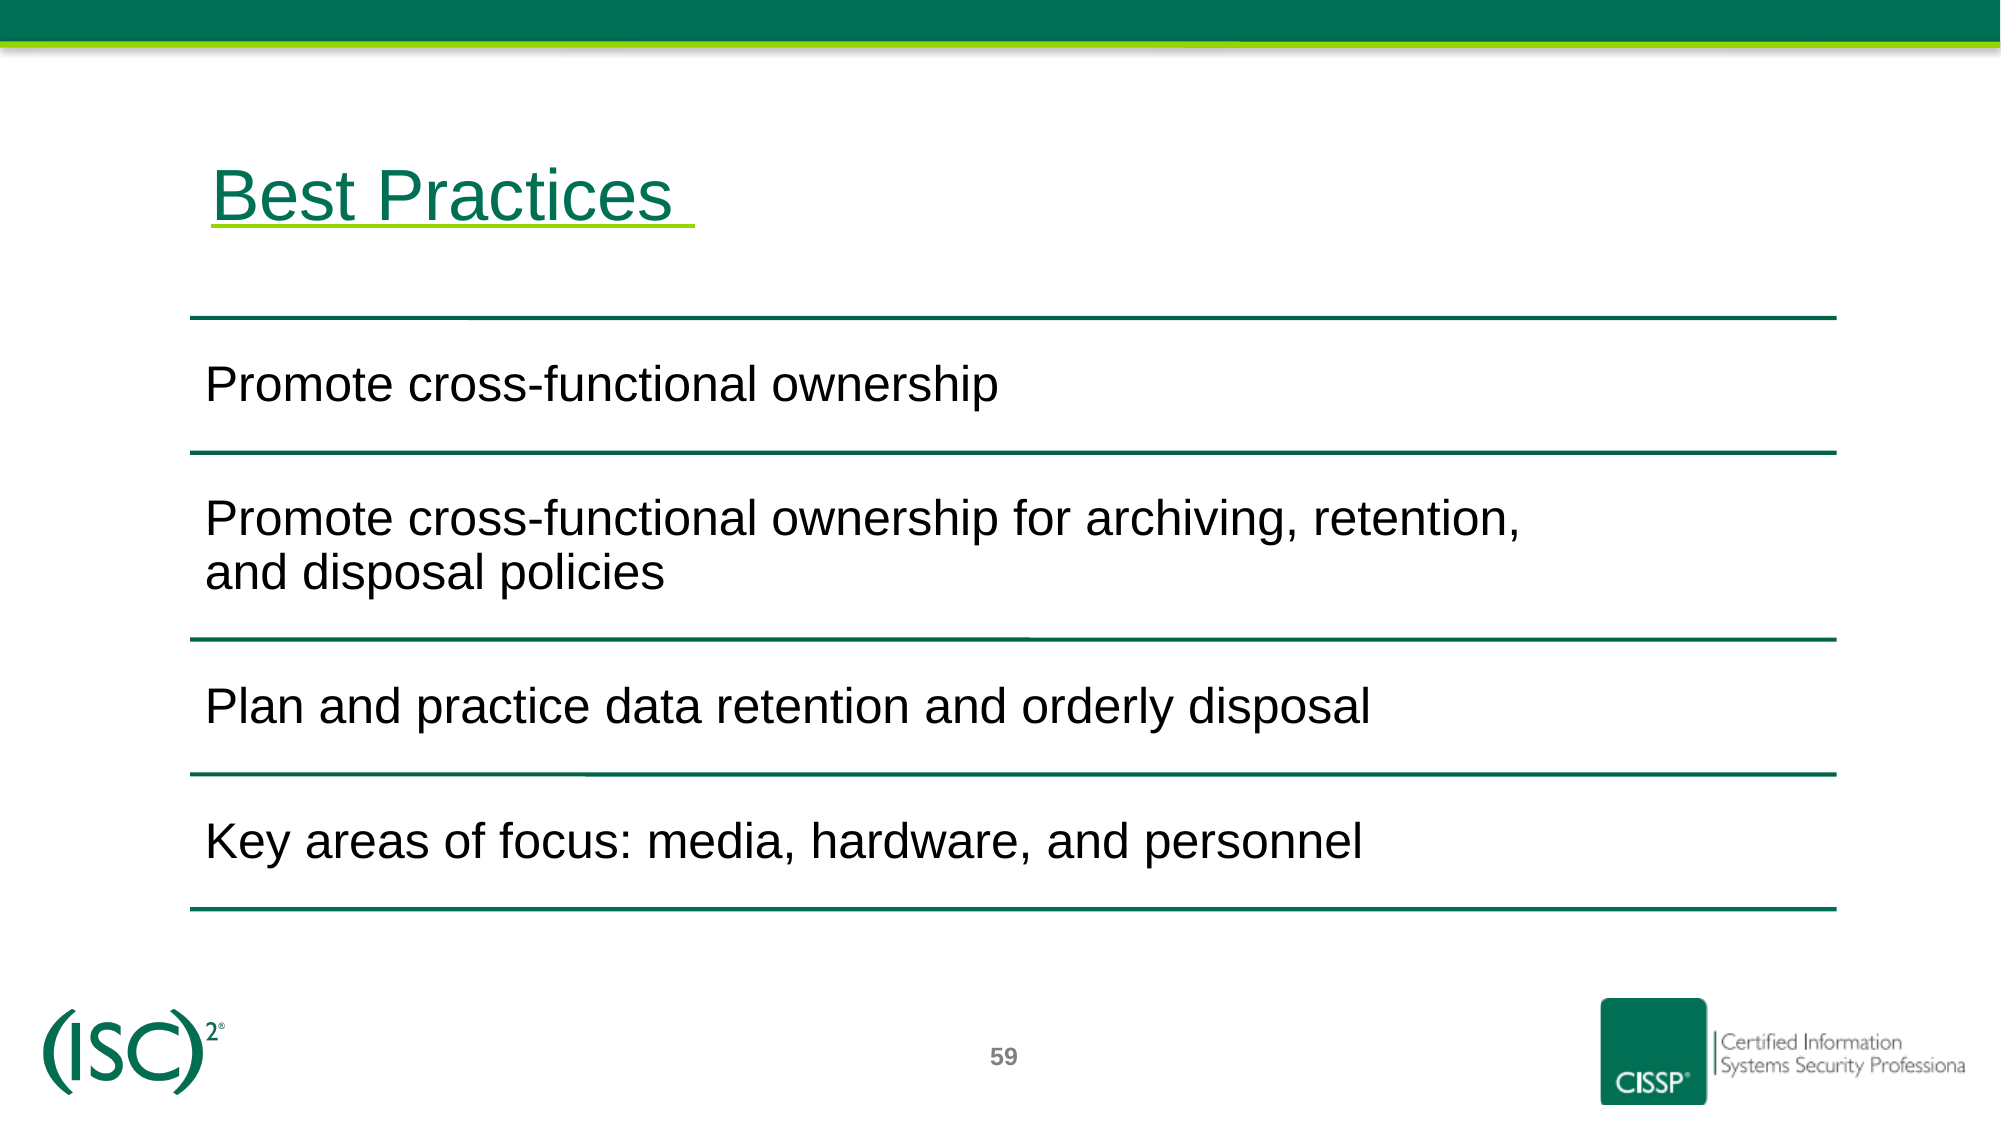

# Best Practices
Promote cross-functional ownership
Promote cross-functional ownership for archiving, retention,
and disposal policies
Plan and practice data retention and orderly disposal
Key areas of focus: media, hardware, and personnel